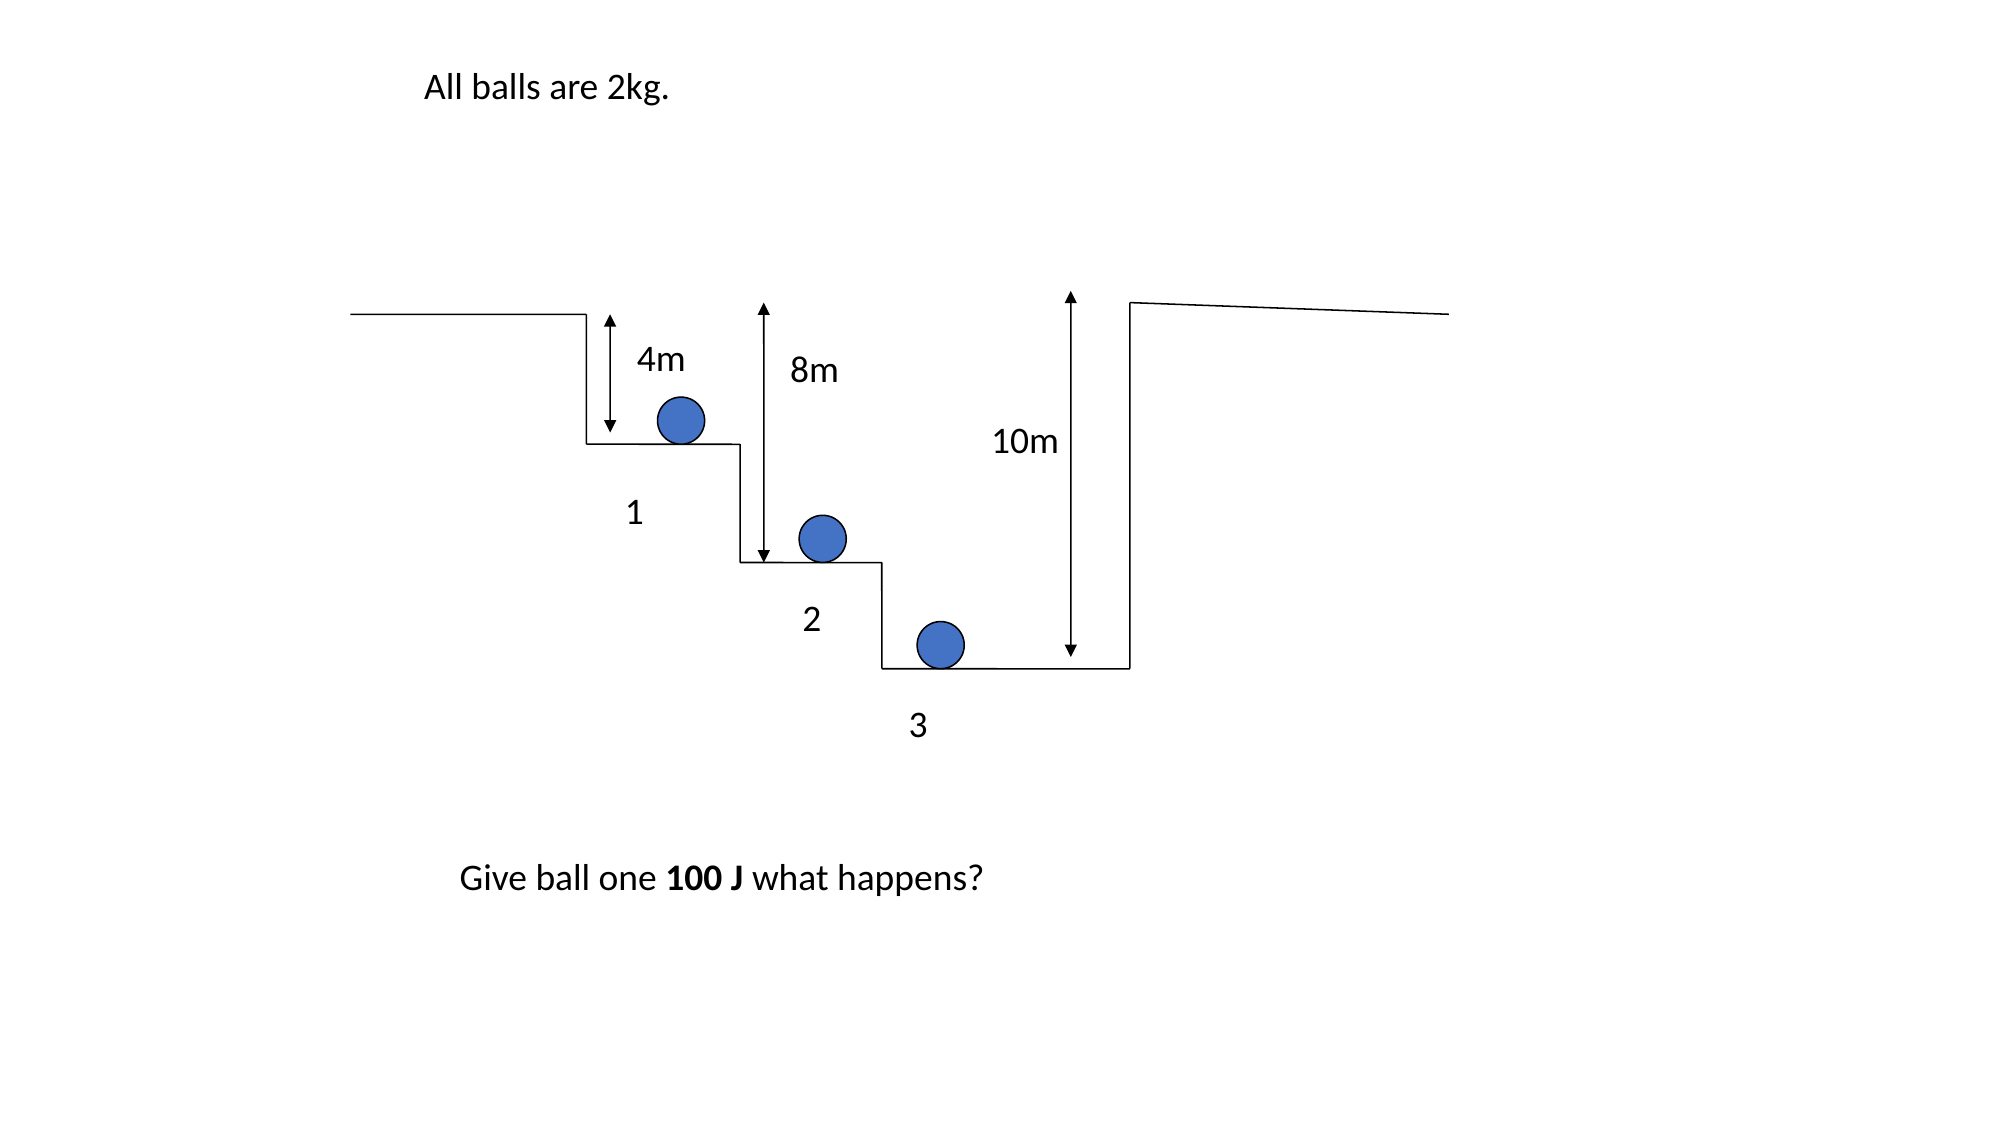

All balls are 2kg.

4m
8m

10m

1

2

3
Give ball one 100 J what happens?